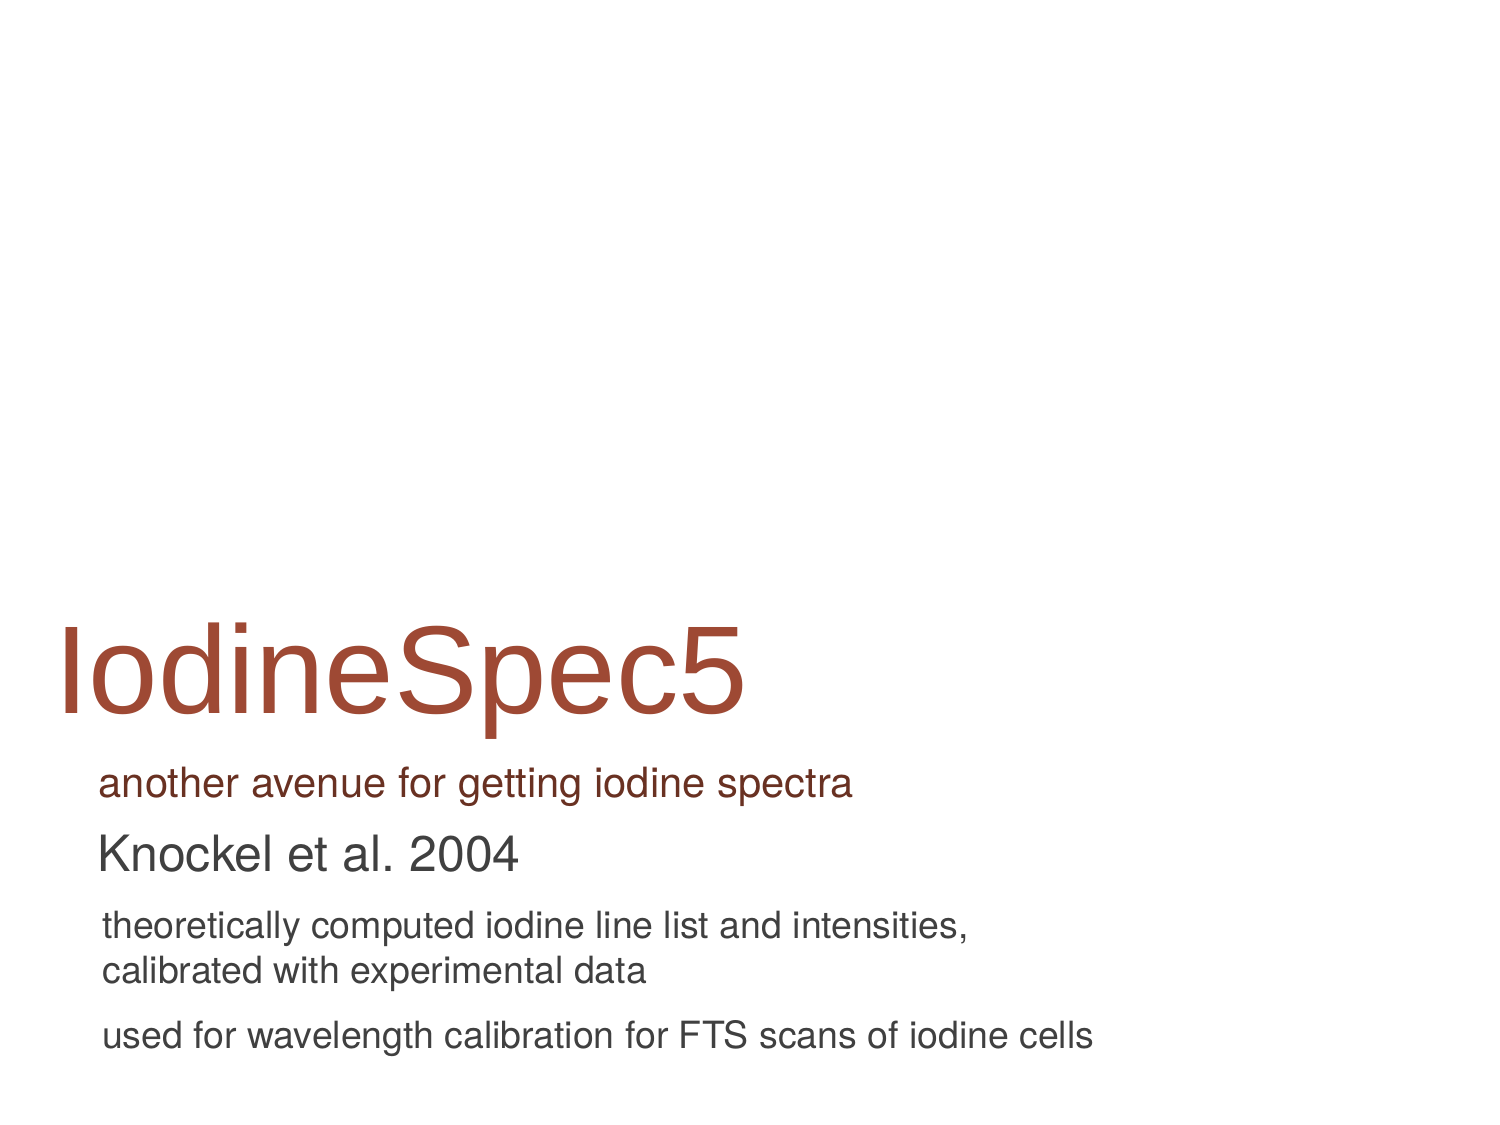

IodineSpec5
another avenue for getting iodine spectra
Knockel et al. 2004
theoretically computed iodine line list and intensities,
calibrated with experimental data

used for wavelength calibration for FTS scans of iodine cells